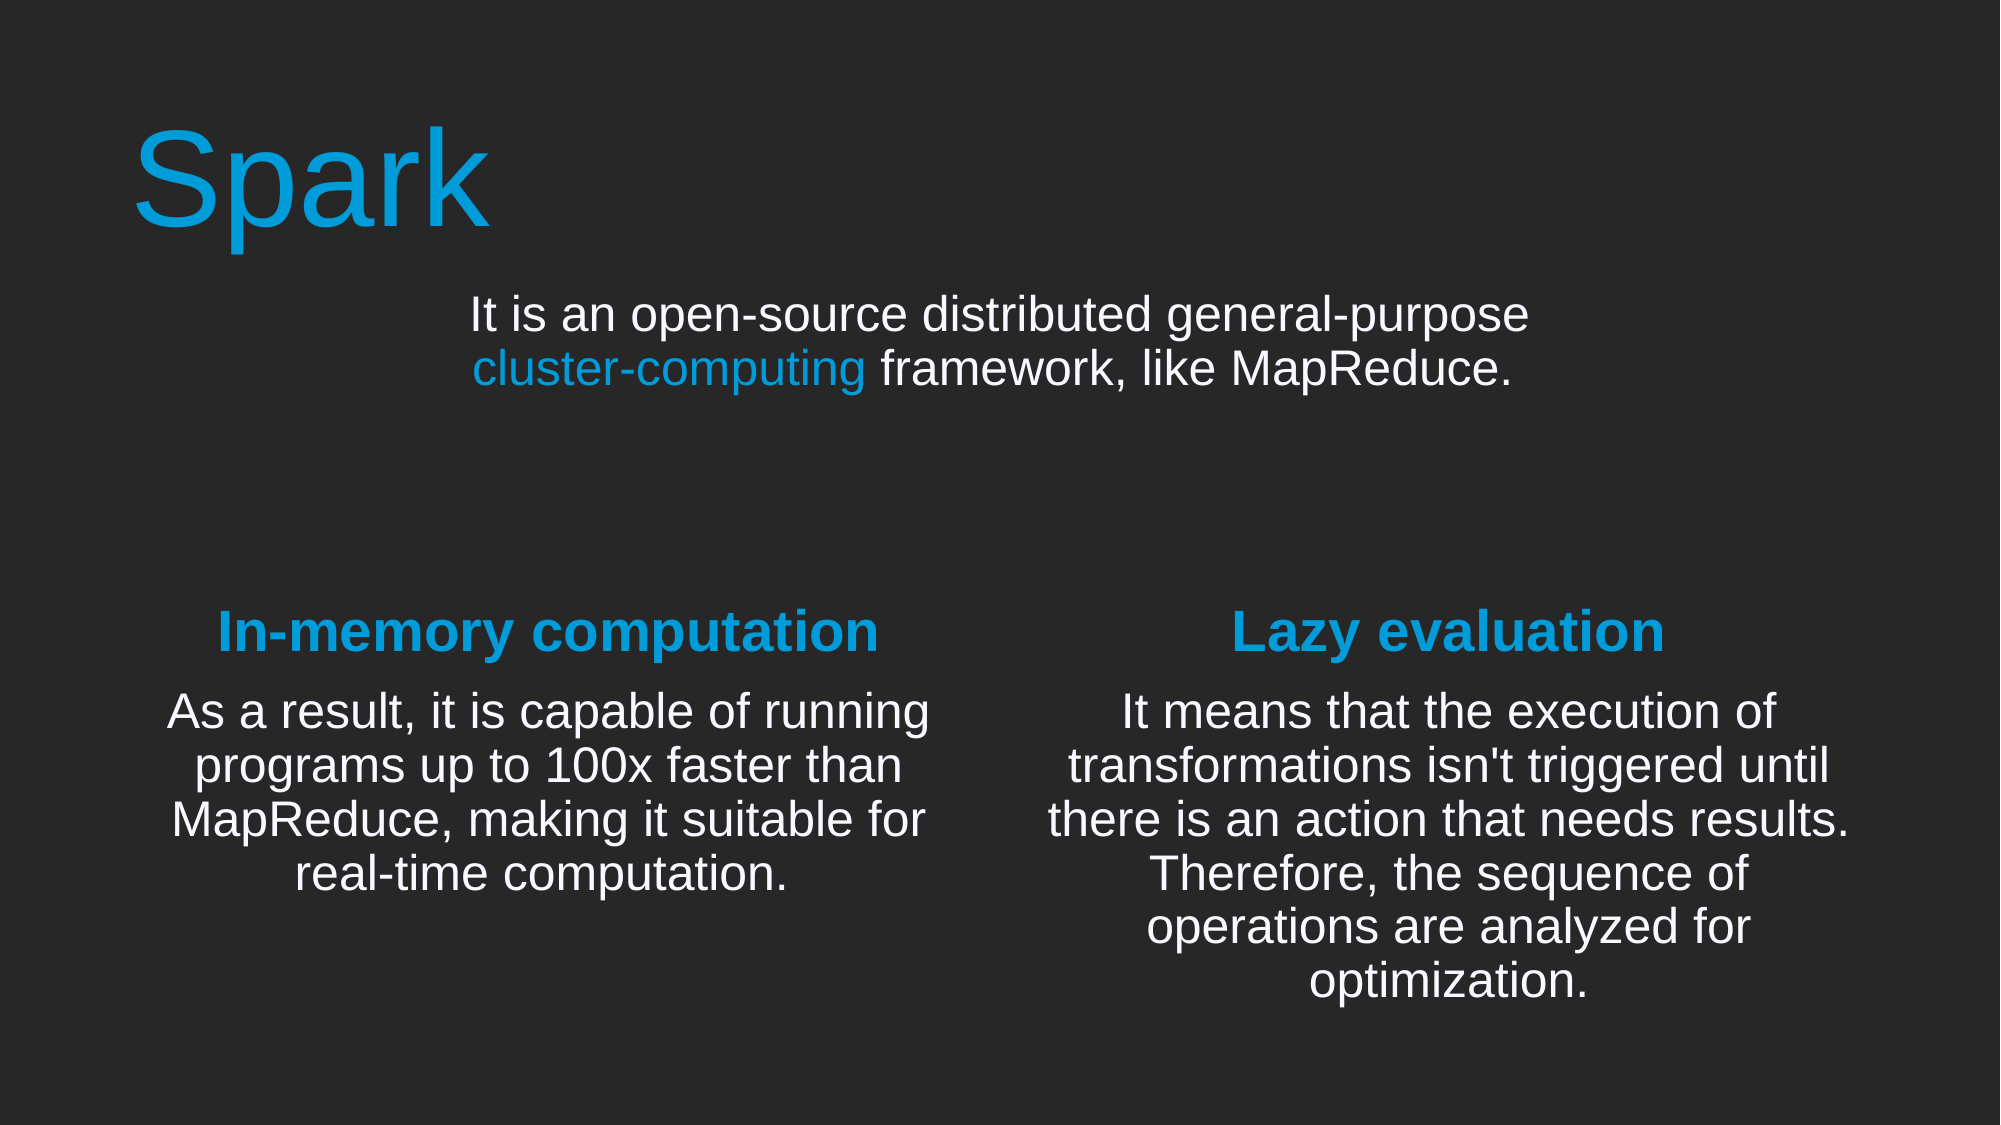

# Spark
It is an open-source distributed general-purpose cluster-computing framework, like MapReduce.
In-memory computation
As a result, it is capable of running programs up to 100x faster than MapReduce, making it suitable for real-time computation.
Lazy evaluation
It means that the execution of transformations isn't triggered until there is an action that needs results. Therefore, the sequence of operations are analyzed for optimization.